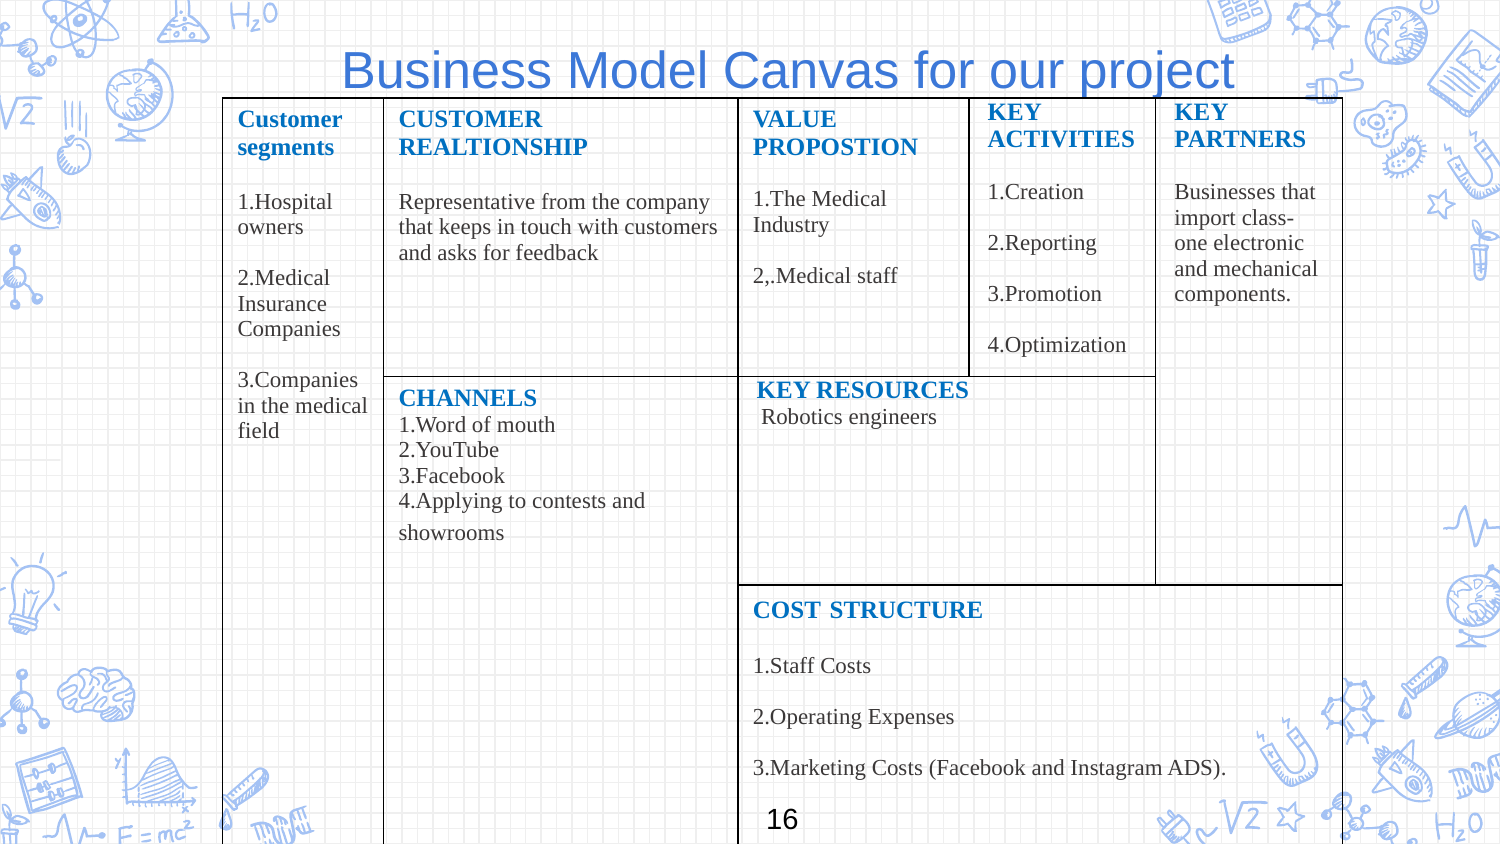

Business Model Canvas for our project
| Customer segments 1.Hospital owners 2.Medical Insurance Companies 3.Companies in the medical field | CUSTOMER REALTIONSHIP Representative from the company that keeps in touch with customers and asks for feedback | VALUE PROPOSTION 1.The Medical Industry 2,.Medical staff | KEY ACTIVITIES 1.Creation   2.Reporting   3.Promotion   4.Optimization | KEY PARTNERS   Businesses that import class-one electronic and mechanical components. |
| --- | --- | --- | --- | --- |
|  | CHANNELS 1.Word of mouth 2.YouTube 3.Facebook 4.Applying to contests and showrooms | KEY RESOURCES Robotics engineers |  |  |
|  |  | COST STRUCTURE 1.Staff Costs 2.Operating Expenses 3.Marketing Costs (Facebook and Instagram ADS). |  |  |
| REVENUR STREAMS 1.One time purchase of a product 2.Charge Maintenance Fees |  |  |  |  |
16